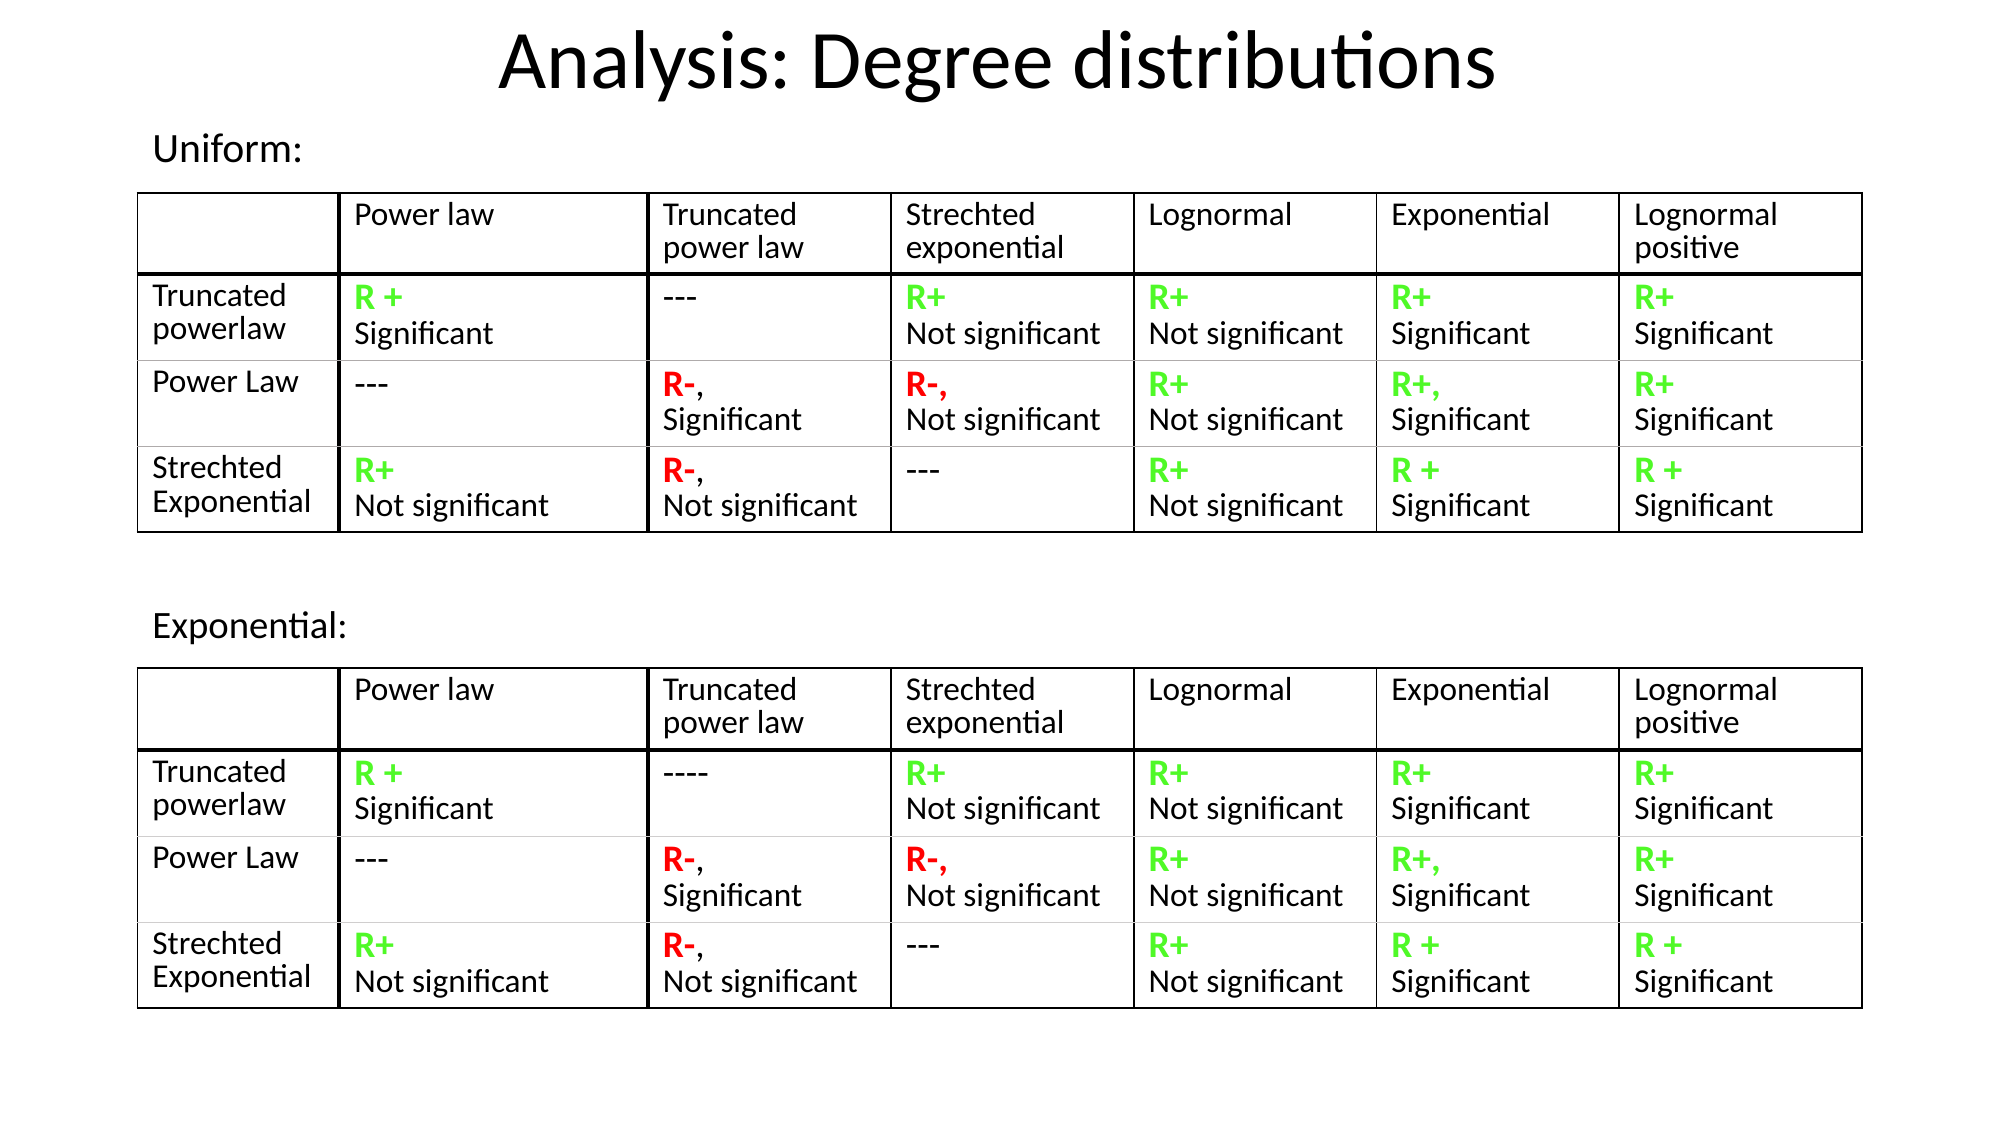

Analysis: Degree distributions
# Uniform:
|  | Power law | Truncated power law | Strechted exponential | Lognormal | Exponential | Lognormal positive |
| --- | --- | --- | --- | --- | --- | --- |
| Truncated powerlaw | R + Significant | --- | R+ Not significant | R+ Not significant | R+ Significant | R+ Significant |
| Power Law | --- | R-, Significant | R-, Not significant | R+ Not significant | R+, Significant | R+ Significant |
| Strechted Exponential | R+ Not significant | R-, Not significant | --- | R+ Not significant | R + Significant | R + Significant |
Exponential:
|  | Power law | Truncated power law | Strechted exponential | Lognormal | Exponential | Lognormal positive |
| --- | --- | --- | --- | --- | --- | --- |
| Truncated powerlaw | R + Significant | ---- | R+ Not significant | R+ Not significant | R+ Significant | R+ Significant |
| Power Law | --- | R-, Significant | R-, Not significant | R+ Not significant | R+, Significant | R+ Significant |
| Strechted Exponential | R+ Not significant | R-, Not significant | --- | R+ Not significant | R + Significant | R + Significant |